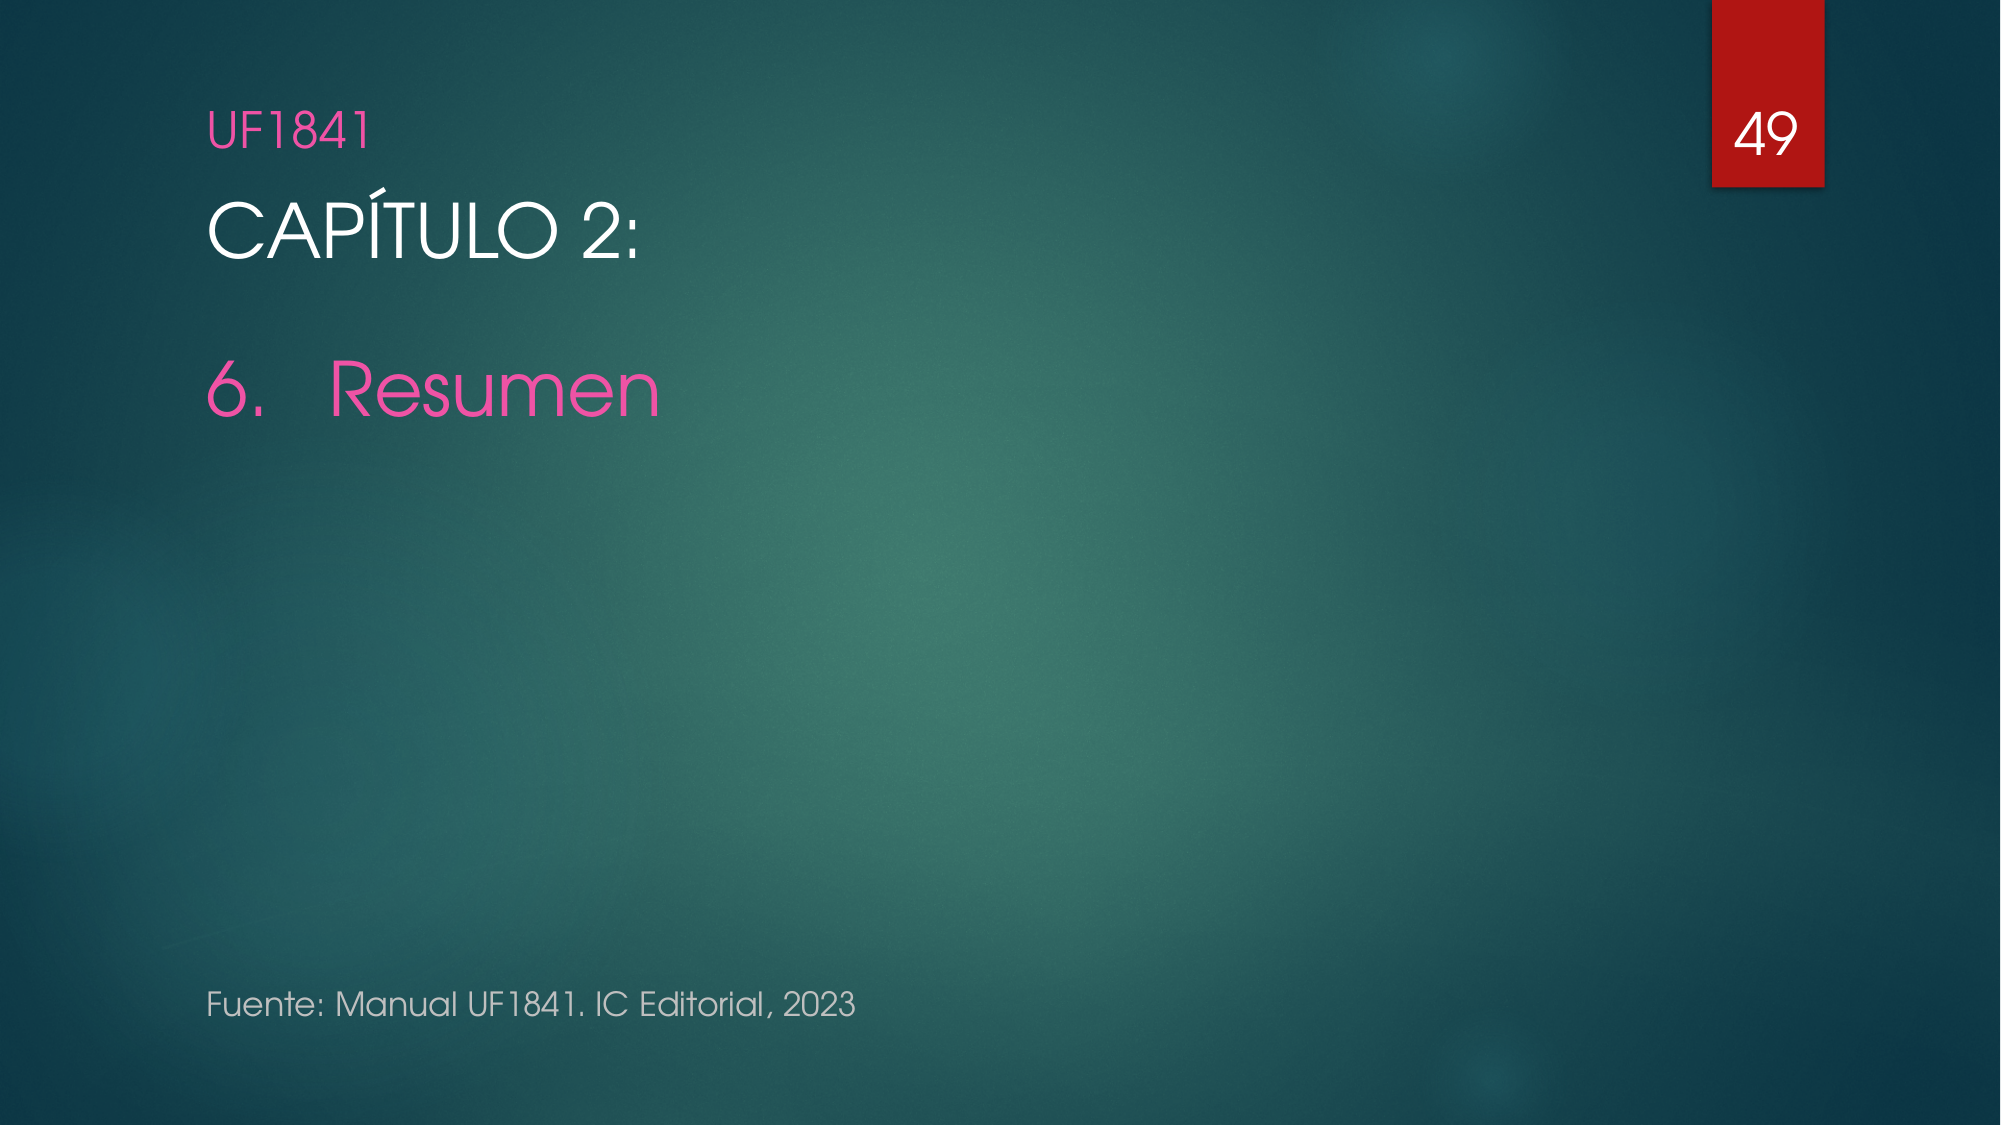

49
UF1841
# CAPÍTULO 2:
Resumen
Fuente: Manual UF1841. IC Editorial, 2023